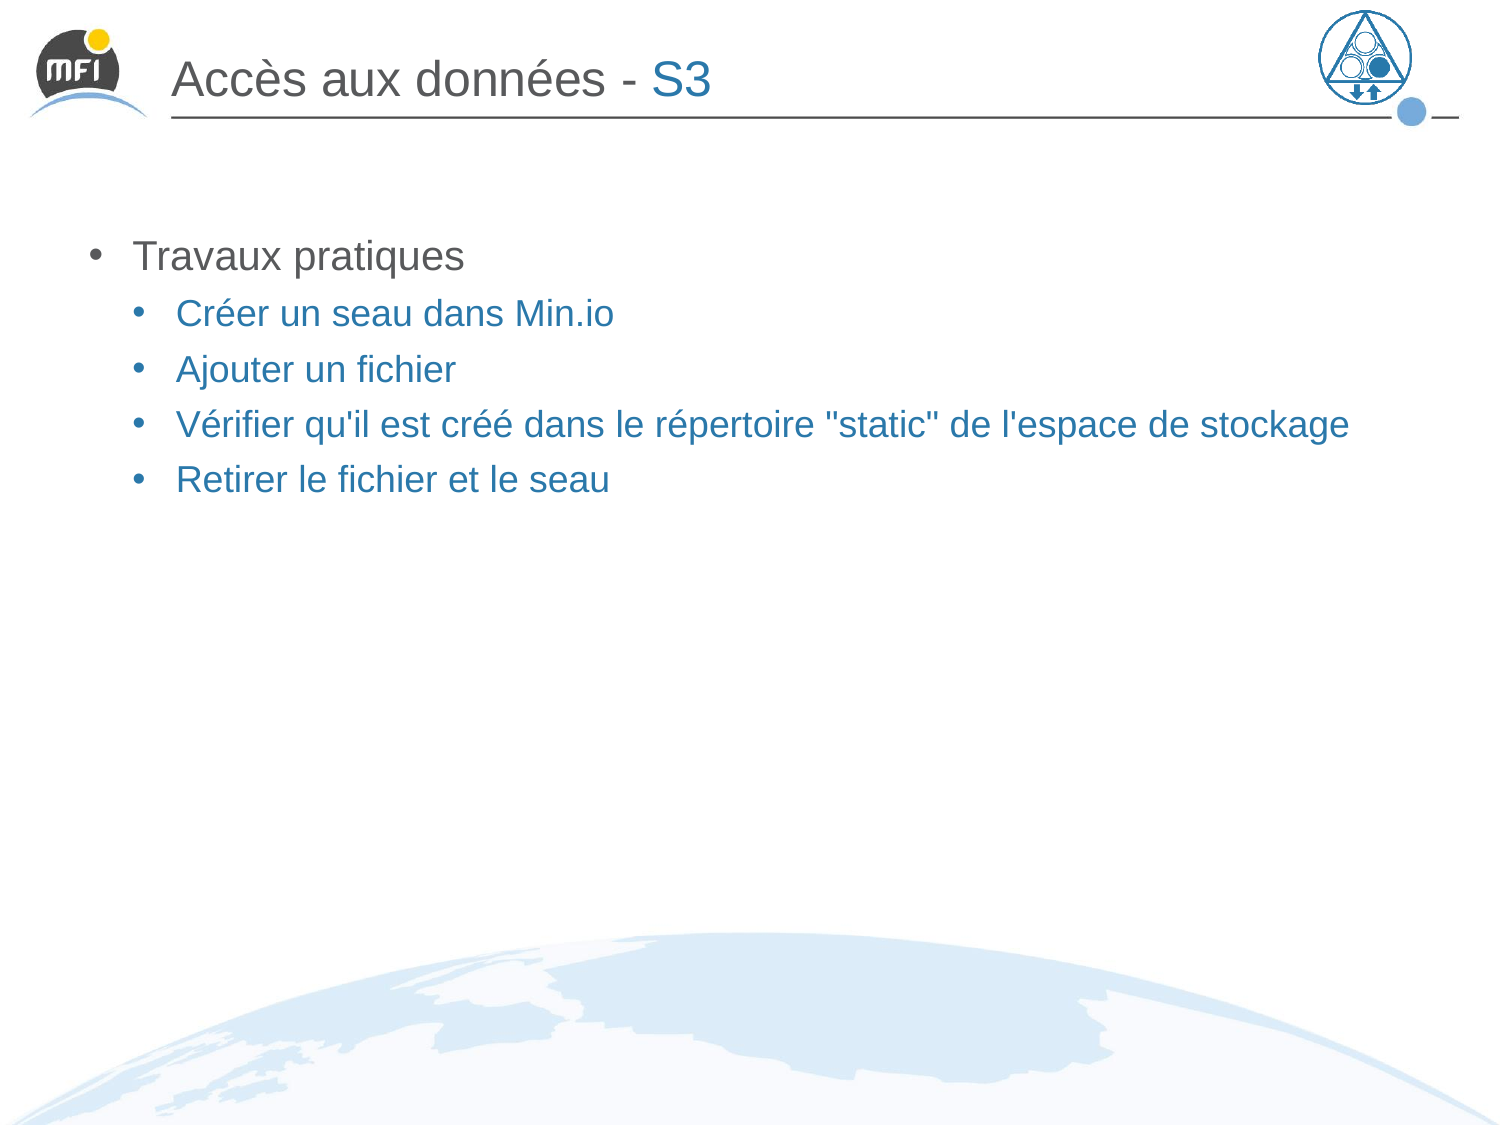

# Accès aux données - S3

Travaux pratiques
Créer un seau dans Min.io
Ajouter un fichier
Vérifier qu'il est créé dans le répertoire "static" de l'espace de stockage
Retirer le fichier et le seau